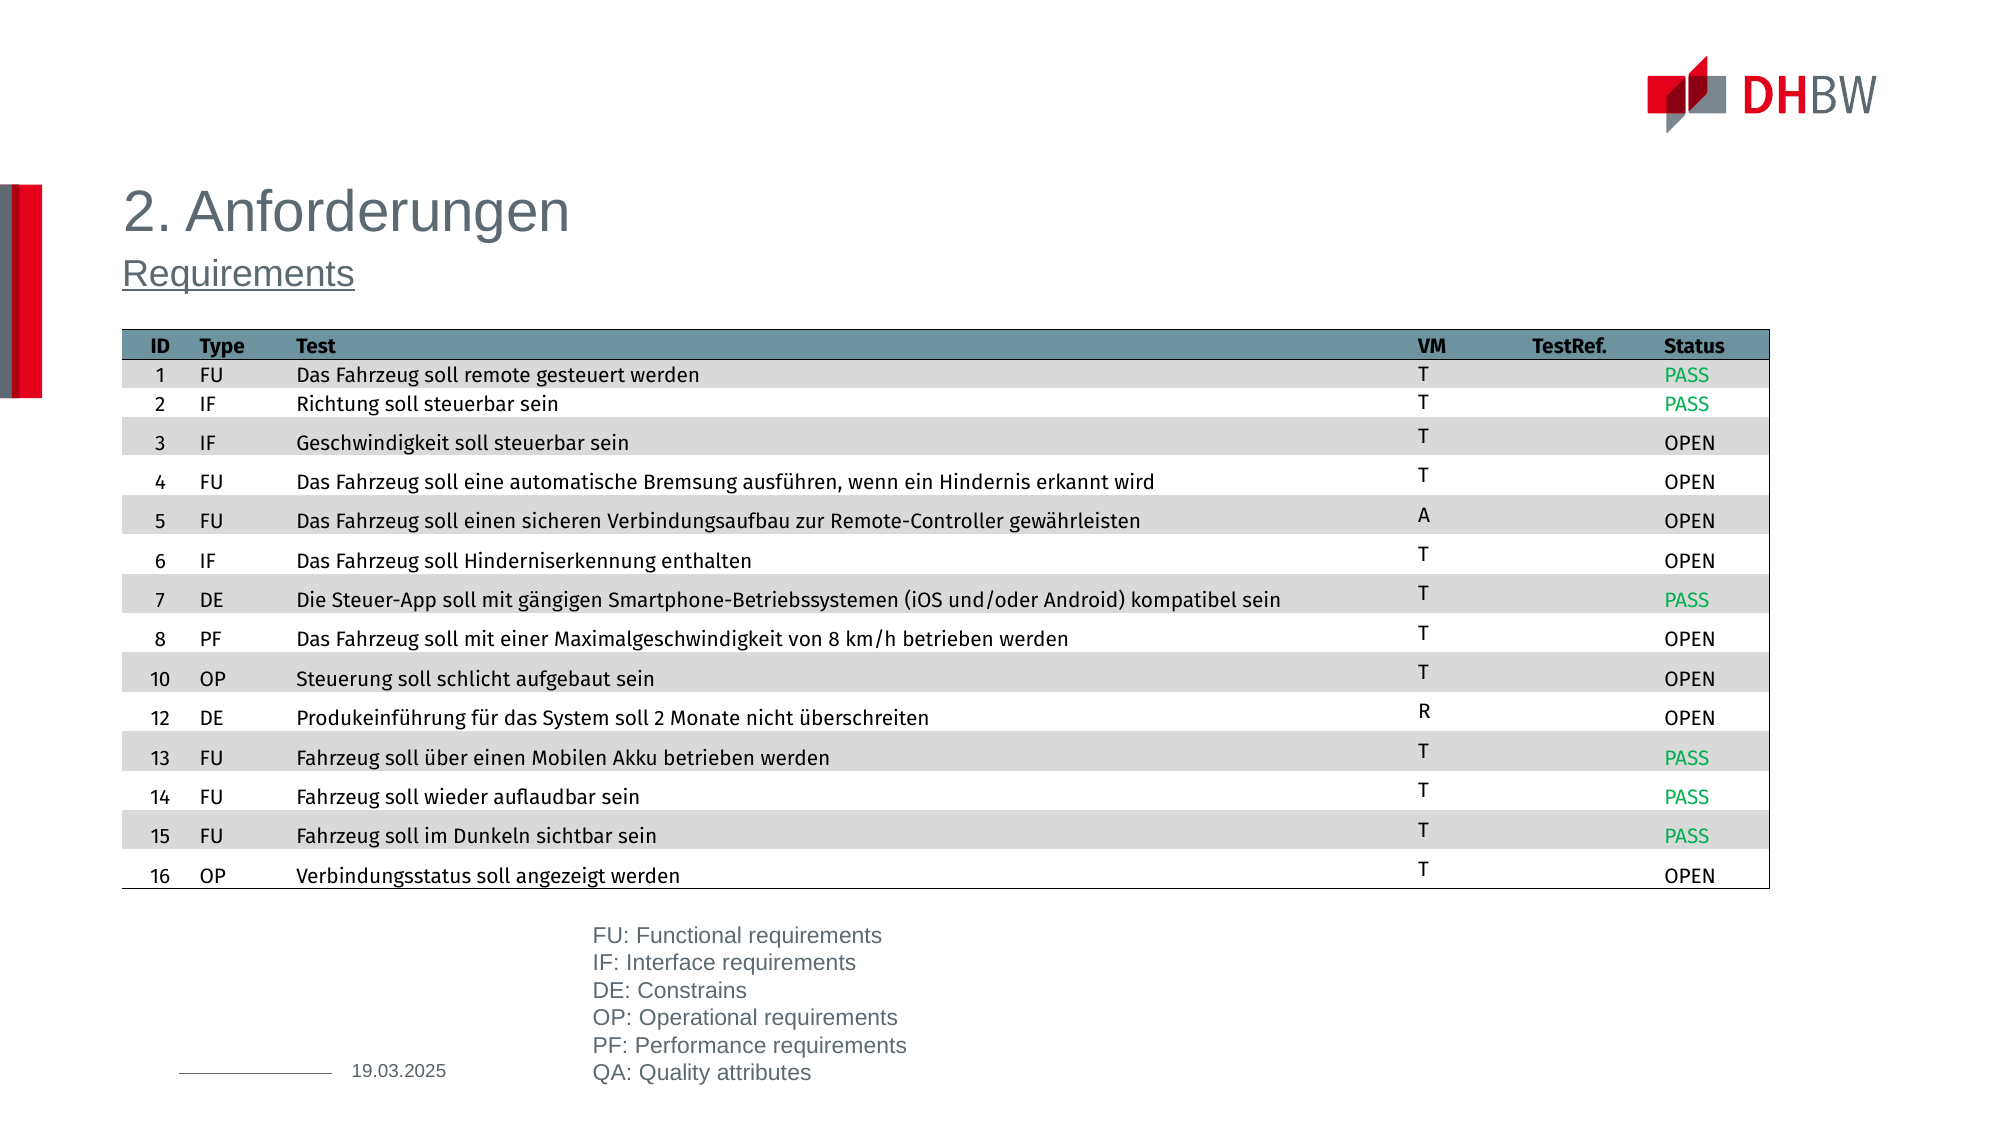

# 2. Anforderungen
Requirements
| ID | Type | Test | VM | TestRef. | Status |
| --- | --- | --- | --- | --- | --- |
| 1 | FU | Das Fahrzeug soll remote gesteuert werden | T |  | PASS |
| 2 | IF | Richtung soll steuerbar sein | T |  | PASS |
| 3 | IF | Geschwindigkeit soll steuerbar sein | T |  | OPEN |
| 4 | FU | Das Fahrzeug soll eine automatische Bremsung ausführen, wenn ein Hindernis erkannt wird | T |  | OPEN |
| 5 | FU | Das Fahrzeug soll einen sicheren Verbindungsaufbau zur Remote-Controller gewährleisten | A |  | OPEN |
| 6 | IF | Das Fahrzeug soll Hinderniserkennung enthalten | T |  | OPEN |
| 7 | DE | Die Steuer-App soll mit gängigen Smartphone-Betriebssystemen (iOS und/oder Android) kompatibel sein | T |  | PASS |
| 8 | PF | Das Fahrzeug soll mit einer Maximalgeschwindigkeit von 8 km/h betrieben werden | T |  | OPEN |
| 10 | OP | Steuerung soll schlicht aufgebaut sein | T |  | OPEN |
| 12 | DE | Produkeinführung für das System soll 2 Monate nicht überschreiten | R |  | OPEN |
| 13 | FU | Fahrzeug soll über einen Mobilen Akku betrieben werden | T |  | PASS |
| 14 | FU | Fahrzeug soll wieder auflaudbar sein | T |  | PASS |
| 15 | FU | Fahrzeug soll im Dunkeln sichtbar sein | T |  | PASS |
| 16 | OP | Verbindungsstatus soll angezeigt werden | T |  | OPEN |

FU: Functional requirements
IF: Interface requirements
DE: Constrains
OP: Operational requirements
PF: Performance requirements
QA: Quality attributes
19.03.2025